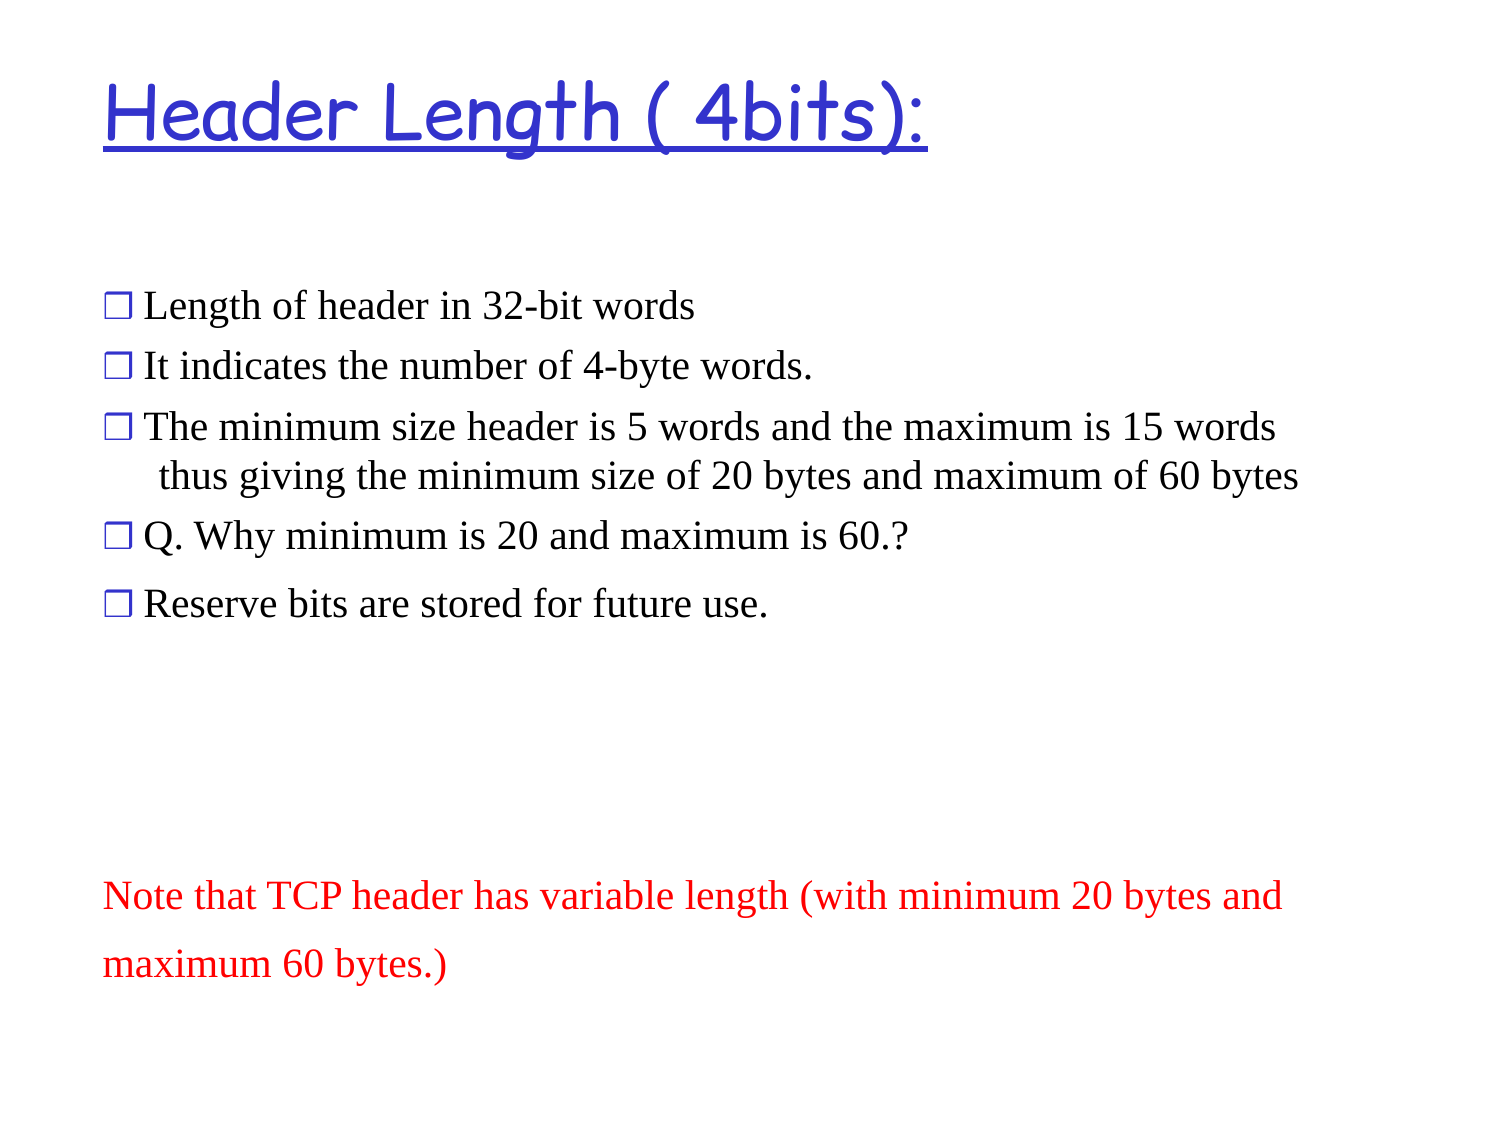

Header Length ( 4bits):
❒ Length of header in 32-bit words
❒ It indicates the number of 4-byte words.
❒ The minimum size header is 5 words and the maximum is 15 words
thus giving the minimum size of 20 bytes and maximum of 60 bytes
❒ Q. Why minimum is 20 and maximum is 60.?
❒ Reserve bits are stored for future use.
Note that TCP header has variable length (with minimum 20 bytes and
maximum 60 bytes.)